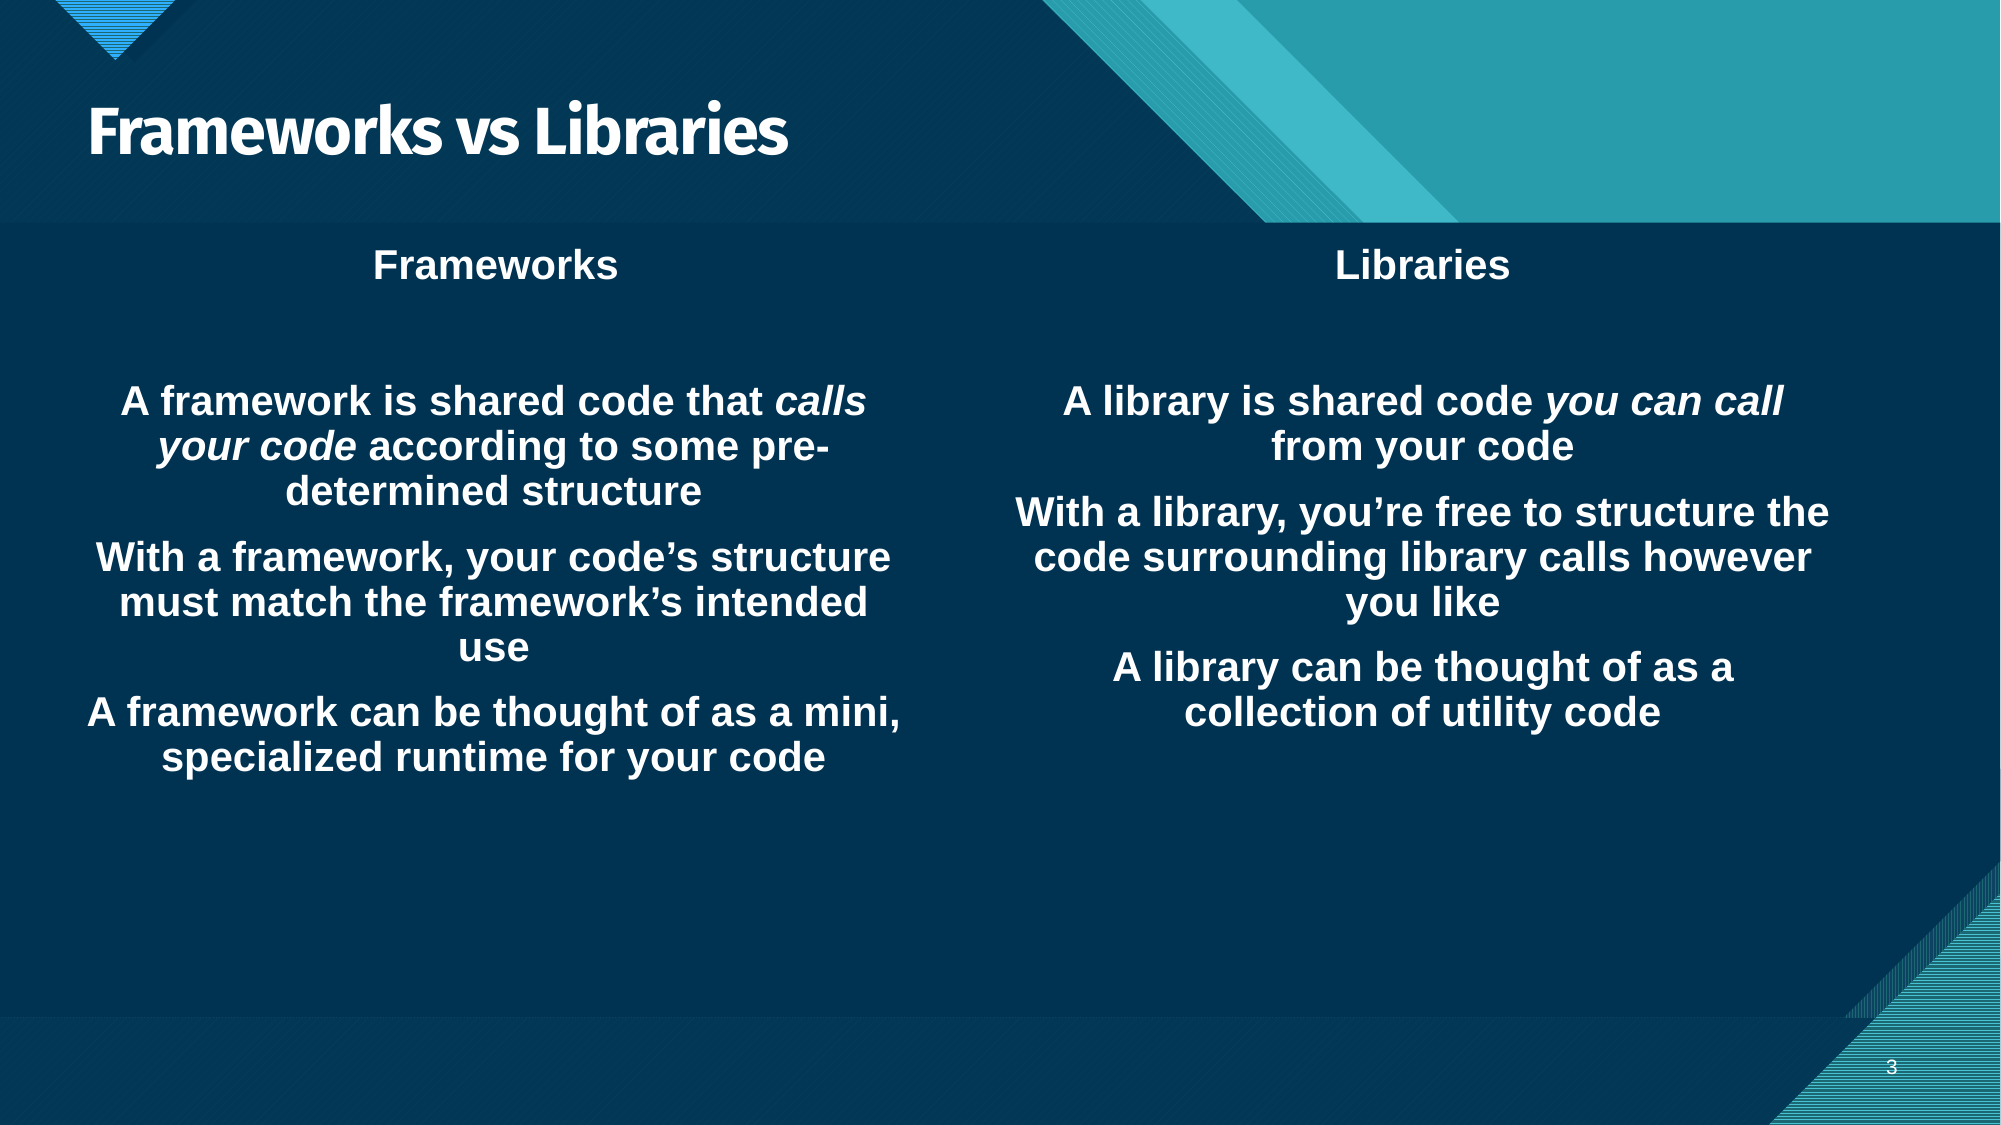

# Frameworks vs Libraries
Frameworks
Libraries
A framework is shared code that calls your code according to some pre-determined structure
With a framework, your code’s structure must match the framework’s intended use
A framework can be thought of as a mini, specialized runtime for your code
A library is shared code you can call from your code
With a library, you’re free to structure the code surrounding library calls however you like
A library can be thought of as a collection of utility code
3